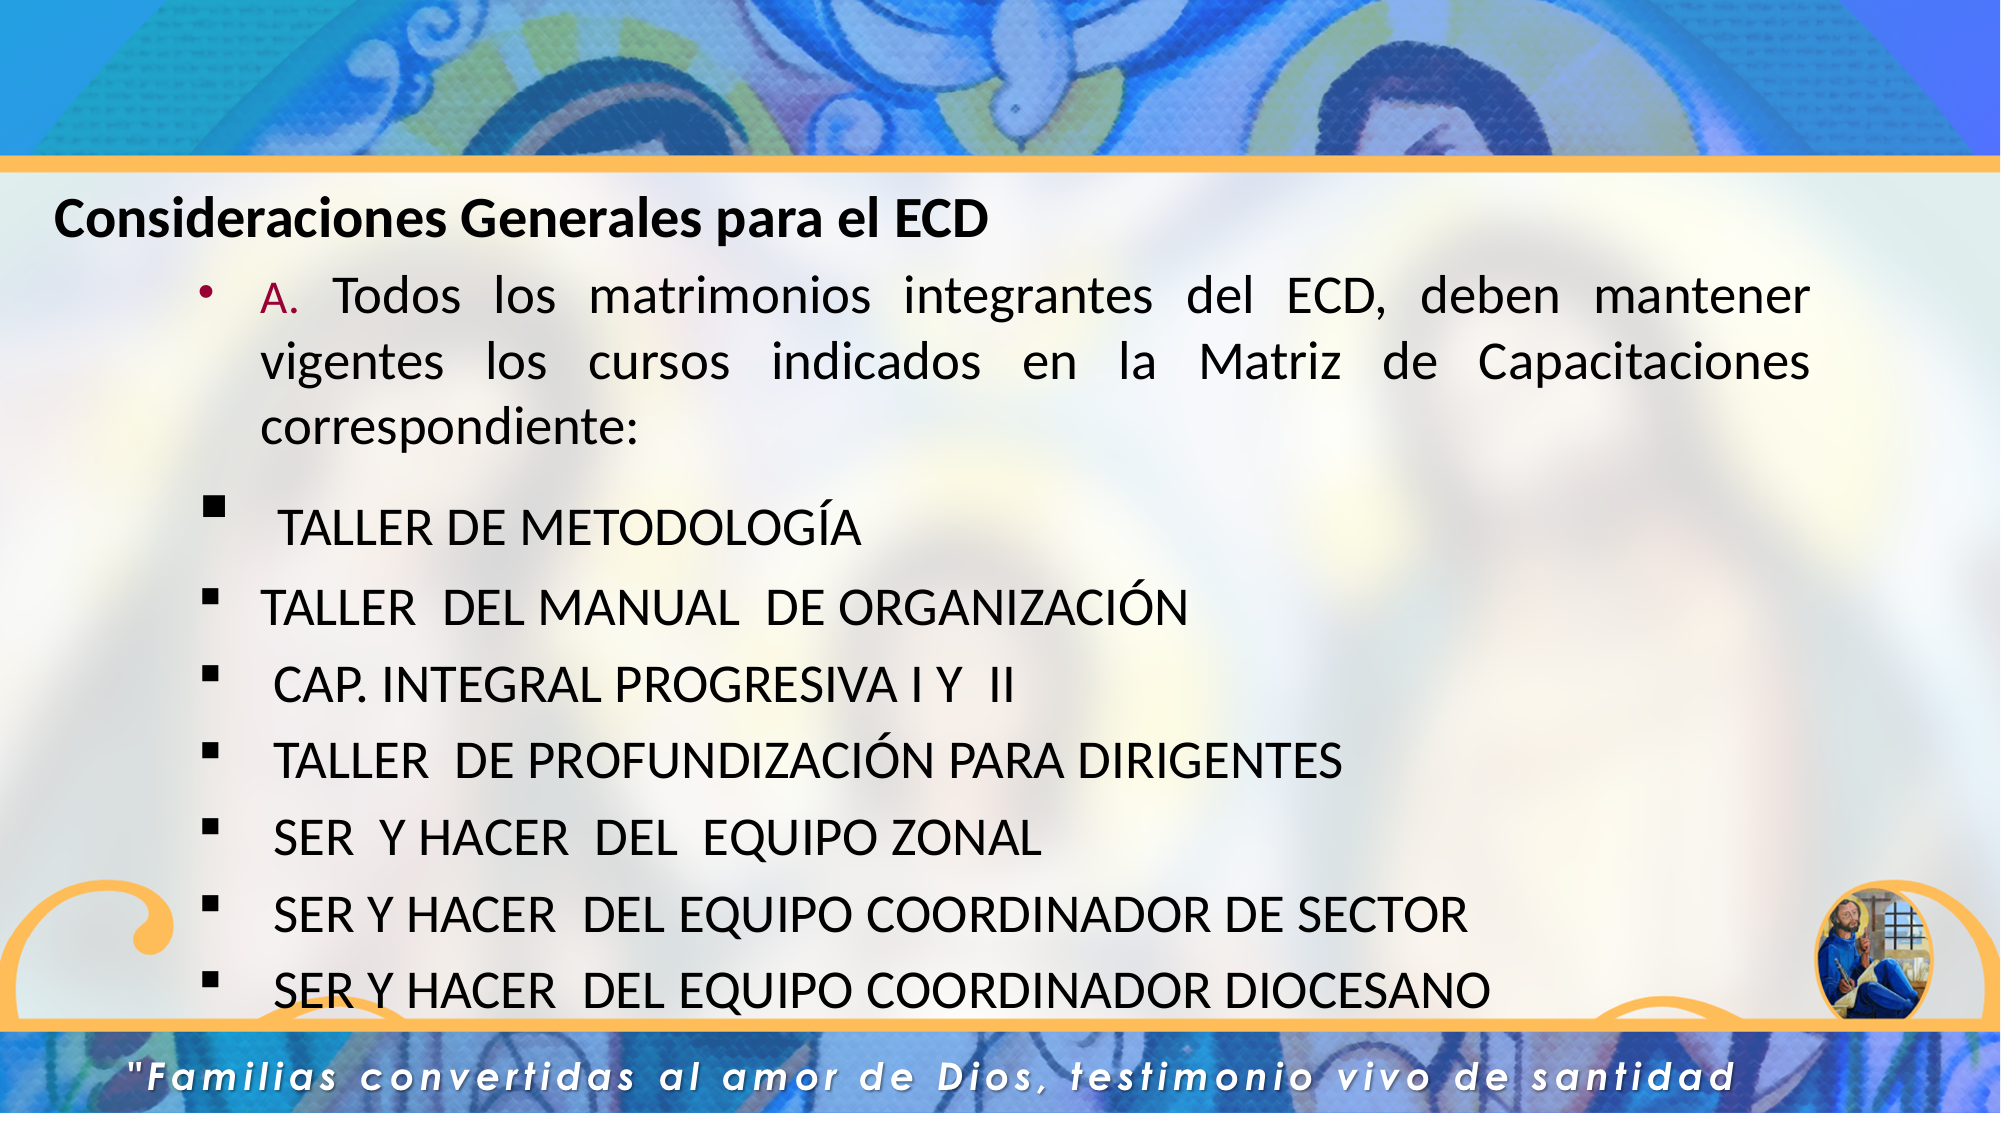

# Consideraciones Generales para el ECD
A. Todos los matrimonios integrantes del ECD, deben mantener vigentes los cursos indicados en la Matriz de Capacitaciones correspondiente:
 TALLER DE METODOLOGÍA
TALLER  DEL MANUAL  DE ORGANIZACIÓN
 CAP. INTEGRAL PROGRESIVA I Y  II
 TALLER  DE PROFUNDIZACIÓN PARA DIRIGENTES
 SER  Y HACER  DEL  EQUIPO ZONAL
 SER Y HACER  DEL EQUIPO COORDINADOR DE SECTOR
 SER Y HACER  DEL EQUIPO COORDINADOR DIOCESANO